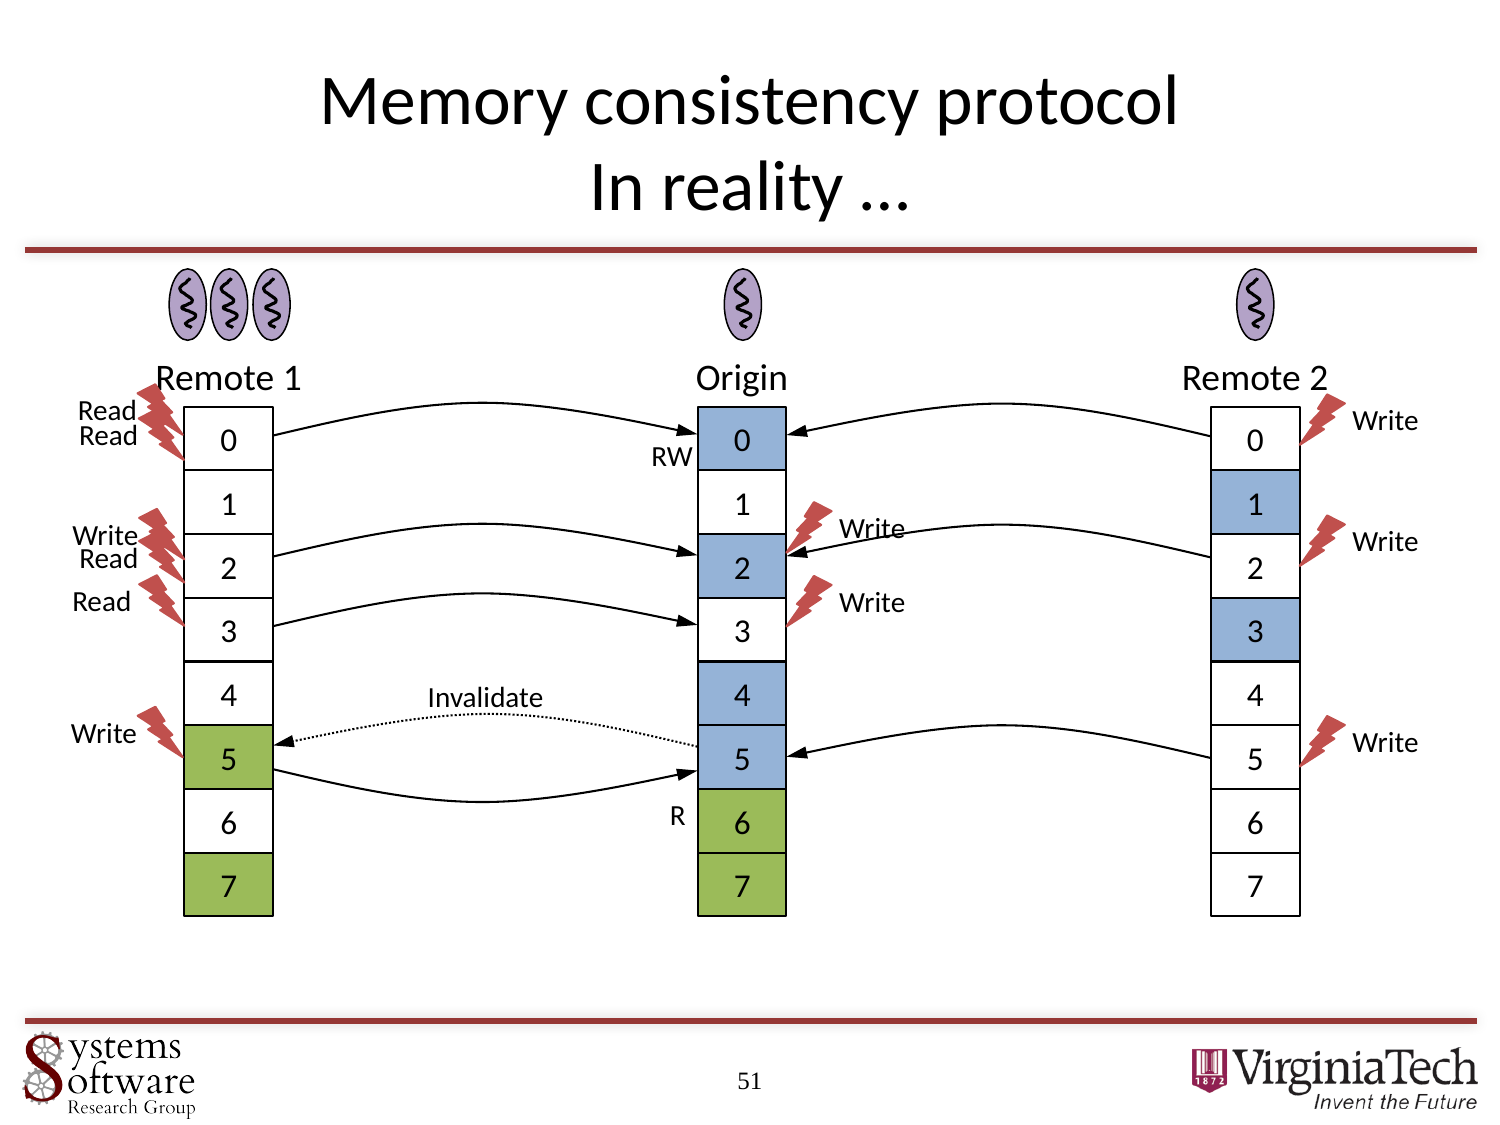

# Memory consistency protocol In reality …

Remote 1
Origin
Remote 2

Read

Write

0
0
0

Read
RW
1
1
1

Write

Write

Write

Read
2
2
2

Read

Write

3
3
3
4
4
4
Invalidate

Write

Write

5
5
5

6
R
6
6
7
7
7